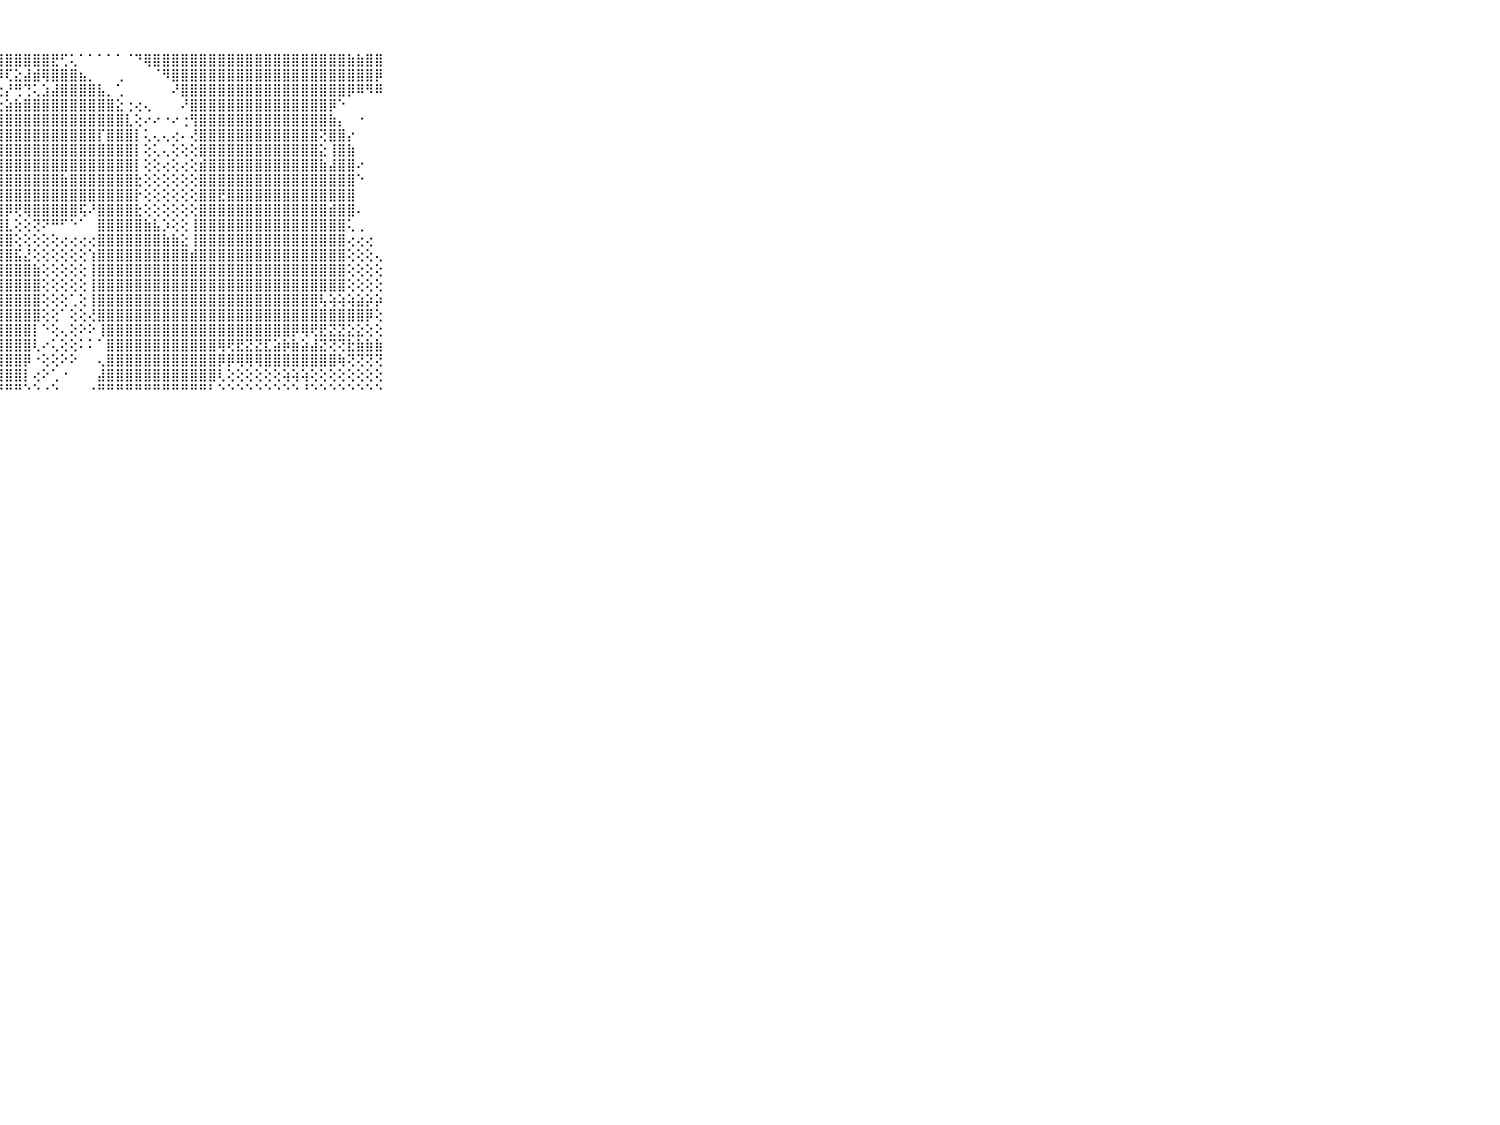

⠀⠀⠀⠀⠀⠀⠀⠀⠀⠀⠀⣿⣾⣾⣿⣿⣿⣿⣿⣿⣿⣿⣿⣿⣿⣿⣿⣿⣿⣿⣿⣿⣿⣟⢋⢅⠁⠁⠁⠁⠁⠈⠙⢿⣿⣿⣿⣿⣿⣿⣿⣿⣿⣿⣿⣿⣿⣿⣿⣿⣿⣿⣿⣿⣿⣷⣷⣿⣿⠀⠀⠀⠀⠀⠀⠀⠀⠀⠀⠀⠀
⠀⠀⠀⠀⠀⠀⠀⠀⠀⠀⠀⣿⣿⣿⣿⣿⣾⣿⣿⣿⣿⣿⣿⣿⣿⣿⣿⡿⢏⣕⣼⣾⢿⣿⣿⣿⣦⡀⠀⠀⢀⠀⠀⠀⠈⠻⣿⣿⣿⣿⣿⣿⣿⣿⣿⣿⣿⣿⣿⣿⣿⣿⣿⣿⣿⣿⣿⣿⡿⠀⠀⠀⠀⠀⠀⠀⠀⠀⠀⠀⠀
⠀⠀⠀⠀⠀⠀⠀⠀⠀⠀⠀⣿⣿⣿⣿⣿⣿⣿⣿⣿⣿⣿⣿⣿⣿⣿⢟⣕⡜⢛⢙⢅⣱⣼⣿⣿⣿⣿⣧⡀⢁⠀⠀⠀⠀⠀⠜⣿⣿⣿⣿⣿⣿⣿⣿⣿⣿⣿⣿⣿⣿⣿⣿⣿⣿⡿⠿⠻⠿⠀⠀⠀⠀⠀⠀⠀⠀⠀⠀⠀⠀
⠀⠀⠀⠀⠀⠀⠀⠀⠀⠀⠀⣿⣿⣿⣿⣿⣿⣿⣿⣿⣿⣿⣿⣿⣿⡧⣵⣕⣵⣷⣿⣿⣿⣿⣿⣿⣿⣿⣿⣿⣕⢐⢔⢄⠀⠀⠀⠜⣿⣿⣿⣿⣿⣿⣿⣿⣿⣿⣿⣿⣿⣿⣿⡿⠑⠀⠀⠀⠀⠀⠀⠀⠀⠀⠀⠀⠀⠀⠀⠀⠀
⠀⠀⠀⠀⠀⠀⠀⠀⠀⠀⠀⣿⣿⣿⣿⣿⣿⣿⣿⣿⣿⣿⣿⣿⣿⣇⣯⣽⣿⣿⣿⣿⣿⣿⣿⣿⣿⣿⣿⣿⣿⣇⢕⠔⠔⠐⠔⢐⢻⣿⣿⣿⣿⣿⣿⣿⣿⣿⣿⣿⣿⣿⣿⣷⡄⠀⠐⠀⠀⠀⠀⠀⠀⠀⠀⠀⠀⠀⠀⠀⠀
⠀⠀⠀⠀⠀⠀⠀⠀⠀⠀⠀⣿⣿⣿⣿⣿⣿⣿⣿⣿⣿⣿⣿⣿⣿⣿⡏⢿⣿⣿⣿⣿⣿⣿⣿⣿⣿⣿⡏⣿⣿⣿⡇⢅⢄⢄⢔⠄⢜⣿⣿⣿⣿⣿⣿⣿⣿⣿⣿⣿⣿⣿⢝⣿⣿⡔⠀⠀⠀⠀⠀⠀⠀⠀⠀⠀⠀⠀⠀⠀⠀
⠀⠀⠀⠀⠀⠀⠀⠀⠀⠀⠀⣿⣿⣿⣿⣿⣿⣿⣿⣿⣿⣿⣿⣿⣿⣿⣷⣼⣿⣿⣿⣿⣿⣿⣿⣿⣿⣿⣿⣿⣿⣿⡇⢕⢅⢄⢕⢕⢕⣿⣿⣿⣿⣿⣿⣿⣿⣿⣿⣿⣿⣿⣕⢸⣿⣷⠀⠀⠀⠀⠀⠀⠀⠀⠀⠀⠀⠀⠀⠀⠀
⠀⠀⠀⠀⠀⠀⠀⠀⠀⠀⠀⣿⣿⣿⣿⣿⣿⣿⣿⣿⣿⣿⣿⣿⣿⣿⣿⣿⣿⣿⣿⣿⣿⣿⣿⣿⣿⣿⣿⣿⣿⣿⡇⢕⢕⢔⢕⢔⢕⣾⣿⣿⣿⣿⣿⣿⣿⣿⣿⣿⣿⣿⣷⣼⣿⣿⠔⠀⠀⠀⠀⠀⠀⠀⠀⠀⠀⠀⠀⠀⠀
⠀⠀⠀⠀⠀⠀⠀⠀⠀⠀⠀⣿⣿⣿⣿⣿⣿⣿⣿⣿⣿⣿⣿⣿⣿⣿⣿⣿⣿⣿⣿⣿⣿⣿⣷⣿⣿⣿⣿⣿⣿⣿⣗⢕⢕⢕⢕⢕⢕⣿⣿⣿⣿⣿⣿⣿⣿⣿⣿⣿⣿⣿⣿⣿⣿⣿⠑⠀⠀⠀⠀⠀⠀⠀⠀⠀⠀⠀⠀⠀⠀
⠀⠀⠀⠀⠀⠀⠀⠀⠀⠀⠀⣿⣿⣿⣿⣿⣿⣿⣿⣿⣿⣿⣿⣿⣿⣿⣿⣿⣿⣿⣿⣿⣿⣿⣿⣿⣿⣿⣿⣿⣿⣿⡗⢕⢕⢕⢕⢕⢕⣿⣿⣟⣿⣿⣿⣿⣿⣿⣿⣿⣿⣿⣿⣿⣿⣿⠀⠀⠀⠀⠀⠀⠀⠀⠀⠀⠀⠀⠀⠀⠀
⠀⠀⠀⠀⠀⠀⠀⠀⠀⠀⠀⣿⣿⣯⣿⣿⣿⣿⣿⣿⣿⣿⣿⣿⣿⣿⣿⣿⡿⢟⢿⣿⣿⣿⣿⣿⢯⠜⣿⣿⣿⣿⣗⢕⢕⢕⢕⢕⢕⣿⣿⣿⣿⣿⣿⣿⣿⣿⣿⣿⣿⣿⣿⣾⣿⣿⠄⠀⠀⠀⠀⠀⠀⠀⠀⠀⠀⠀⠀⠀⠀
⠀⠀⠀⠀⠀⠀⠀⠀⠀⠀⠀⣿⣿⣿⣿⣿⣿⣿⣿⣿⣿⣿⣿⣿⣿⣿⣿⣿⣇⢕⢕⢝⠝⠛⠋⠑⠁⠀⣿⣿⣿⣿⣿⣷⣧⡱⢕⢕⢸⣿⣿⣿⣿⣿⣿⣿⣿⣿⣿⣿⣿⣿⣿⣿⣿⢅⢀⠀⠀⠀⠀⠀⠀⠀⠀⠀⠀⠀⠀⠀⠀
⠀⠀⠀⠀⠀⠀⠀⠀⠀⠀⠀⣿⣿⣿⣿⣿⣿⣿⣿⣿⣿⣿⣿⣿⣿⣿⣿⣿⣿⢕⢕⢕⢕⢕⢔⢔⢔⢔⣿⣿⣿⣿⣿⣿⣿⣷⣷⣕⢸⣿⣿⣿⣿⣿⣿⣿⣿⣿⣿⣿⣿⣿⣿⣿⣿⢔⢔⢔⠀⠀⠀⠀⠀⠀⠀⠀⠀⠀⠀⠀⠀
⠀⠀⠀⠀⠀⠀⠀⠀⠀⠀⠀⣿⣿⣿⣿⣿⣿⣿⣿⣿⣿⣿⣿⣿⣿⣿⣿⣿⣿⣯⣜⢕⢕⢕⢕⢕⢕⢱⣿⣿⣿⣿⣿⣿⣿⣿⣿⣿⣾⣿⣿⣿⣿⣿⣿⣿⣿⣿⣿⣿⣿⣿⣿⣿⣿⢕⢕⢕⢄⠀⠀⠀⠀⠀⠀⠀⠀⠀⠀⠀⠀
⠀⠀⠀⠀⠀⠀⠀⠀⠀⠀⠀⣿⣿⣿⣿⣿⣿⣿⣿⣿⣿⣿⣿⣿⣿⣿⣿⣿⣿⣿⣿⣷⢕⢕⢕⢕⢕⢸⣿⣿⣿⣿⣿⣿⣿⣿⣿⣿⣿⣿⣿⣿⣿⣿⣿⣿⣿⣿⣿⣿⣿⣿⣿⣿⣿⢕⢕⢕⢕⠀⠀⠀⠀⠀⠀⠀⠀⠀⠀⠀⠀
⠀⠀⠀⠀⠀⠀⠀⠀⠀⠀⠀⣿⣿⣿⣿⣿⣿⣿⣿⣿⣿⣿⣿⣿⣿⣿⣿⣿⣿⣿⣿⣿⢕⢕⢕⢕⢕⢸⣿⣿⣿⣿⣿⣿⣿⣿⣿⣿⣿⣿⣿⣿⣿⣿⣿⣿⣿⣿⣿⣿⣿⣿⣿⣿⣿⢕⢕⢕⢕⠀⠀⠀⠀⠀⠀⠀⠀⠀⠀⠀⠀
⠀⠀⠀⠀⠀⠀⠀⠀⠀⠀⠀⣿⣿⣿⣿⣿⣿⣿⣿⣿⣿⣿⣿⣿⣿⣿⣿⣿⣿⣿⣿⣿⢕⢕⢕⢁⢕⢸⣿⣿⣿⣿⣿⣿⣿⣿⣿⣿⣿⣿⣿⣿⣿⣿⣿⣿⣿⣿⣿⣿⣿⣿⢧⢵⢵⢵⣵⡵⡵⠀⠀⠀⠀⠀⠀⠀⠀⠀⠀⠀⠀
⠀⠀⠀⠀⠀⠀⠀⠀⠀⠀⠀⣿⣿⣿⣿⣿⣿⣿⣿⣿⣿⣿⣿⣿⣿⣿⣿⣿⣿⣿⣿⣿⢕⢕⠁⢕⢕⢜⣿⣿⣿⣿⣿⣿⣿⣿⣿⣿⣿⣿⣿⣿⣿⣿⣿⣿⣿⣿⣿⣿⣿⣿⣿⣿⣿⣿⣿⡿⢕⠀⠀⠀⠀⠀⠀⠀⠀⠀⠀⠀⠀
⠀⠀⠀⠀⠀⠀⠀⠀⠀⠀⠀⣿⣿⣿⣿⣿⣿⣿⣿⣿⣿⣿⣿⣿⣿⣿⣿⣿⣿⣿⣿⡇⠑⢕⢄⢕⠕⠕⢸⣿⣿⣿⣿⣿⣿⣿⣿⣿⣿⣿⣿⣿⣿⣿⣿⣿⣿⣿⣿⡿⢿⢟⣟⣝⣝⣕⣕⢕⢕⠀⠀⠀⠀⠀⠀⠀⠀⠀⠀⠀⠀
⠀⠀⠀⠀⠀⠀⠀⠀⠀⠀⠀⣿⣿⣿⣿⣿⣿⣿⣿⣿⣿⣿⣿⣿⣿⣿⣿⣿⣿⣿⣿⢇⠔⢅⢕⢕⠅⠅⠁⣿⣿⣿⣿⣿⣿⣿⣿⣿⣿⣿⣿⢿⢟⣟⣝⣝⣏⣵⡷⣷⣵⣼⣝⢝⢝⣗⣷⣷⣷⠀⠀⠀⠀⠀⠀⠀⠀⠀⠀⠀⠀
⠀⠀⠀⠀⠀⠀⠀⠀⠀⠀⠀⣿⣿⣿⣿⣿⣿⣿⣿⣿⣿⣿⣿⣿⣿⣿⣿⣿⣿⣿⡿⠐⢕⢕⠕⠕⠀⠀⢄⣿⣿⣿⣿⣿⣿⣿⣿⣿⣿⣿⣿⡿⡿⢿⢿⢿⣿⣿⣿⣿⣿⣿⣿⣿⢷⢝⢝⢝⢝⠀⠀⠀⠀⠀⠀⠀⠀⠀⠀⠀⠀
⠀⠀⠀⠀⠀⠀⠀⠀⠀⠀⠀⣿⣿⣿⣿⣿⣿⣿⣿⣿⣿⣿⣿⣿⣿⣿⣿⣿⣿⣿⡇⢔⠕⢁⠐⠀⠀⠀⣼⣿⣿⣿⣿⣿⣿⣿⣿⣿⣿⣿⣿⢇⢕⢕⢕⢕⢕⢕⢵⢵⢵⢕⢕⢕⢕⢕⢕⢕⢕⠀⠀⠀⠀⠀⠀⠀⠀⠀⠀⠀⠀
⠀⠀⠀⠀⠀⠀⠀⠀⠀⠀⠀⠛⠛⠛⠛⠛⠛⠛⠛⠛⠛⠛⠛⠛⠛⠛⠛⠛⠛⠛⠑⠑⠐⠑⠀⠀⠀⠐⠛⠛⠛⠛⠛⠛⠛⠛⠛⠛⠛⠛⠃⠑⠑⠑⠑⠑⠑⠑⠑⠑⠘⠑⠑⠑⠑⠑⠑⠑⠑⠀⠀⠀⠀⠀⠀⠀⠀⠀⠀⠀⠀